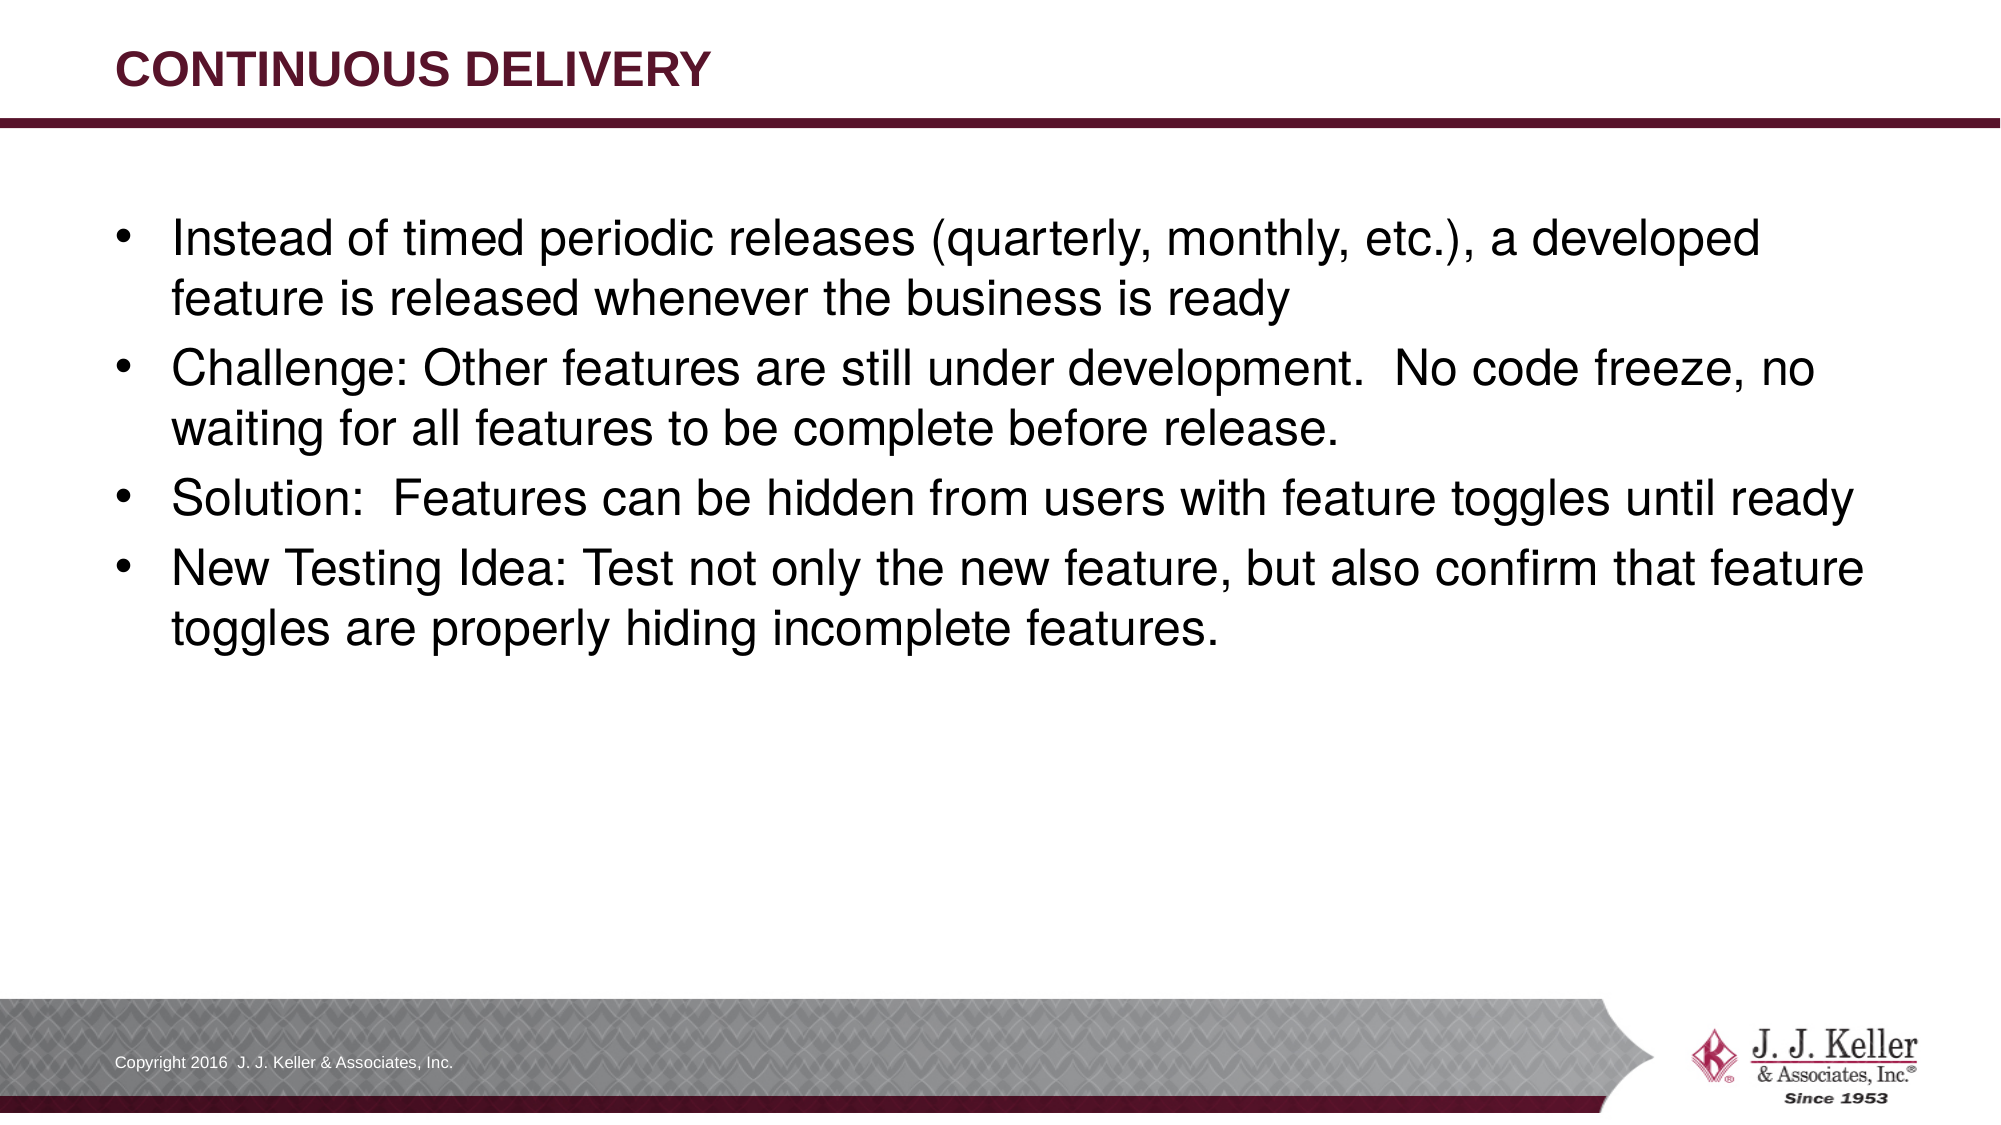

# Continuous delivery
Instead of timed periodic releases (quarterly, monthly, etc.), a developed feature is released whenever the business is ready
Challenge: Other features are still under development.  No code freeze, no waiting for all features to be complete before release.
Solution:  Features can be hidden from users with feature toggles until ready
New Testing Idea: Test not only the new feature, but also confirm that feature toggles are properly hiding incomplete features.